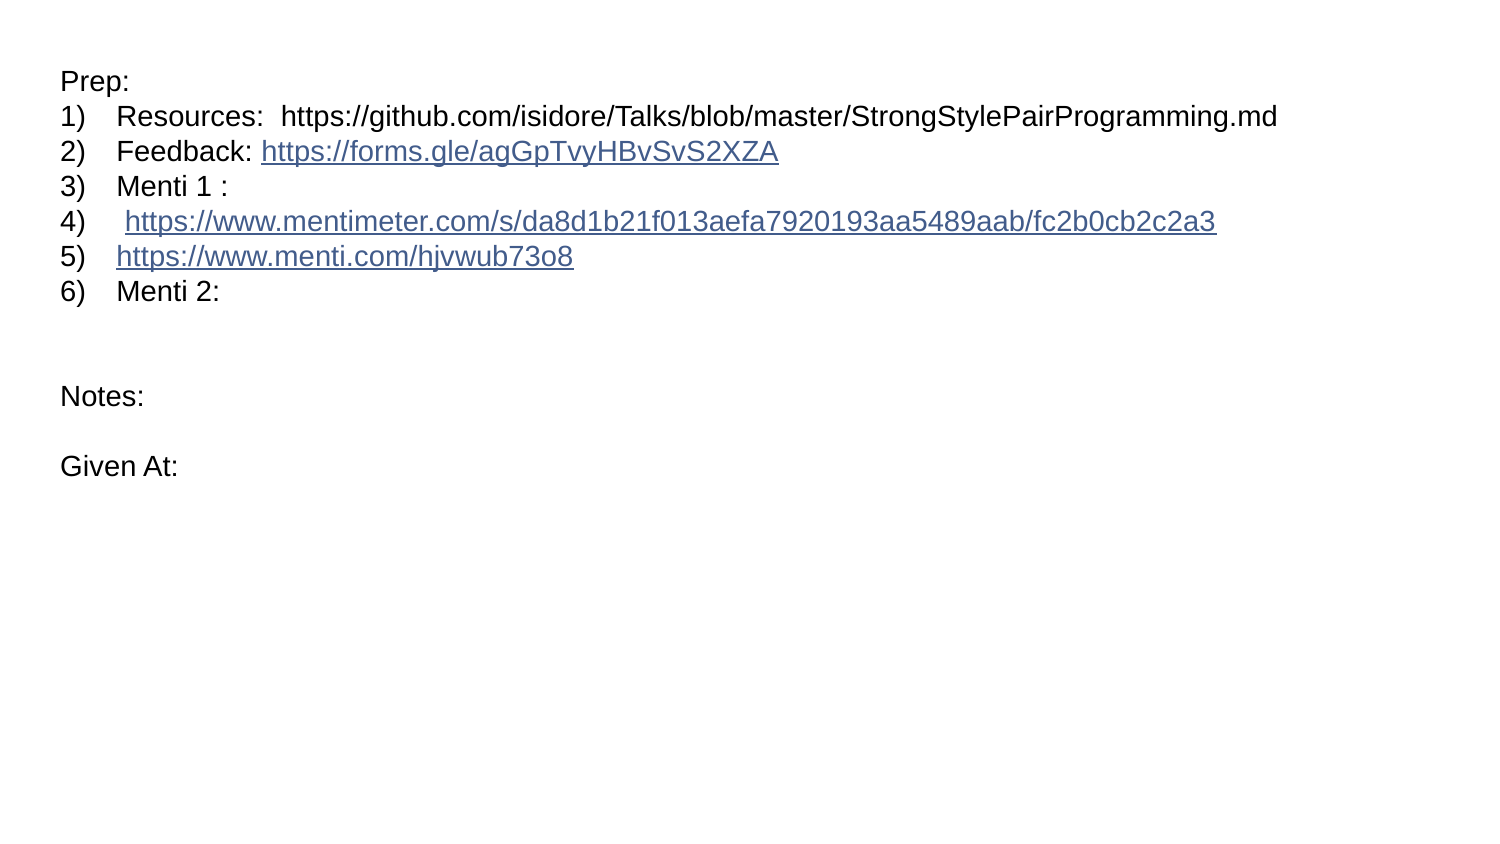

Prep:
Resources:  https://github.com/isidore/Talks/blob/master/StrongStylePairProgramming.md
Feedback: https://forms.gle/agGpTvyHBvSvS2XZA
Menti 1 :
 https://www.mentimeter.com/s/da8d1b21f013aefa7920193aa5489aab/fc2b0cb2c2a3
https://www.menti.com/hjvwub73o8
Menti 2:

Notes:

Given At: